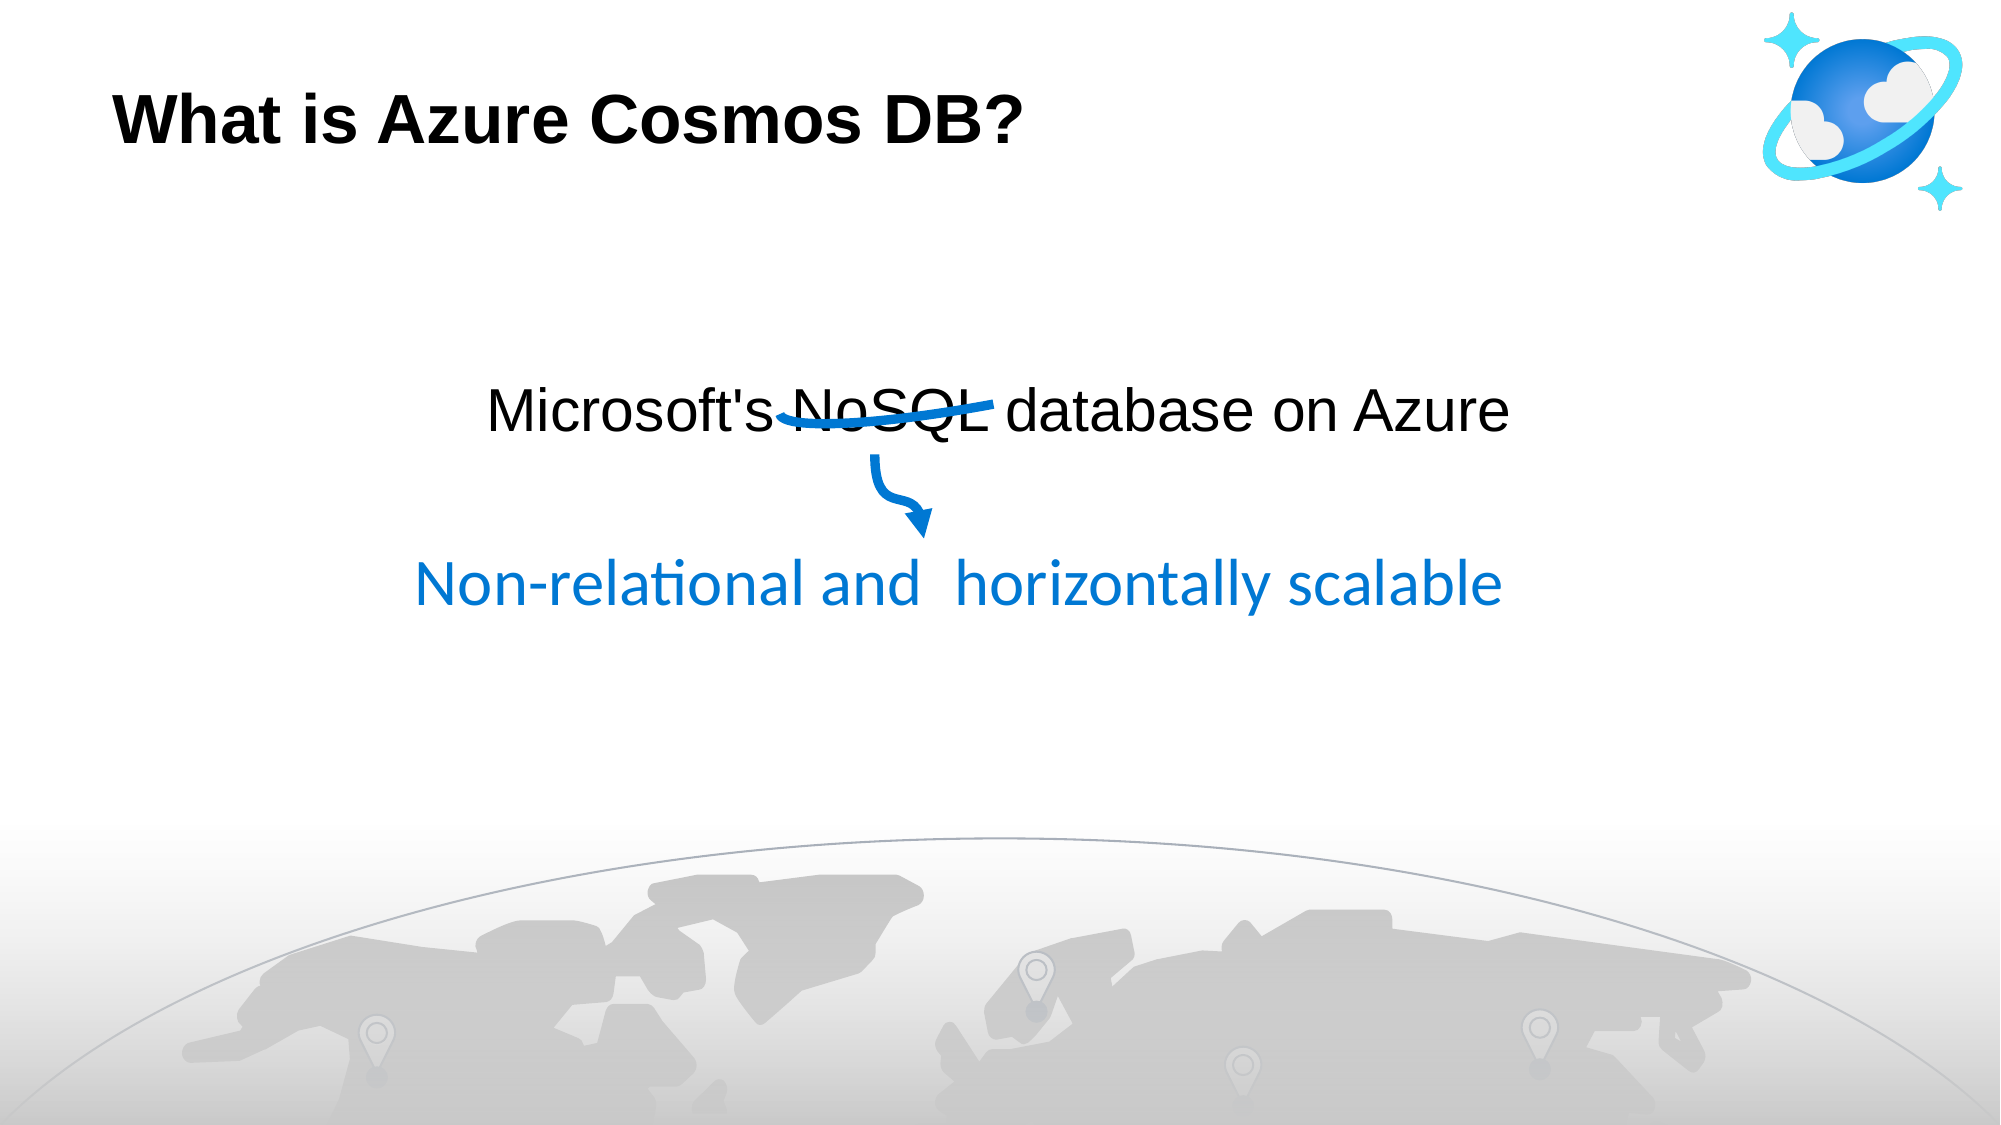

# What is Azure Cosmos DB?

Microsoft's NoSQL database on Azure
Non-relational and
horizontally scalable